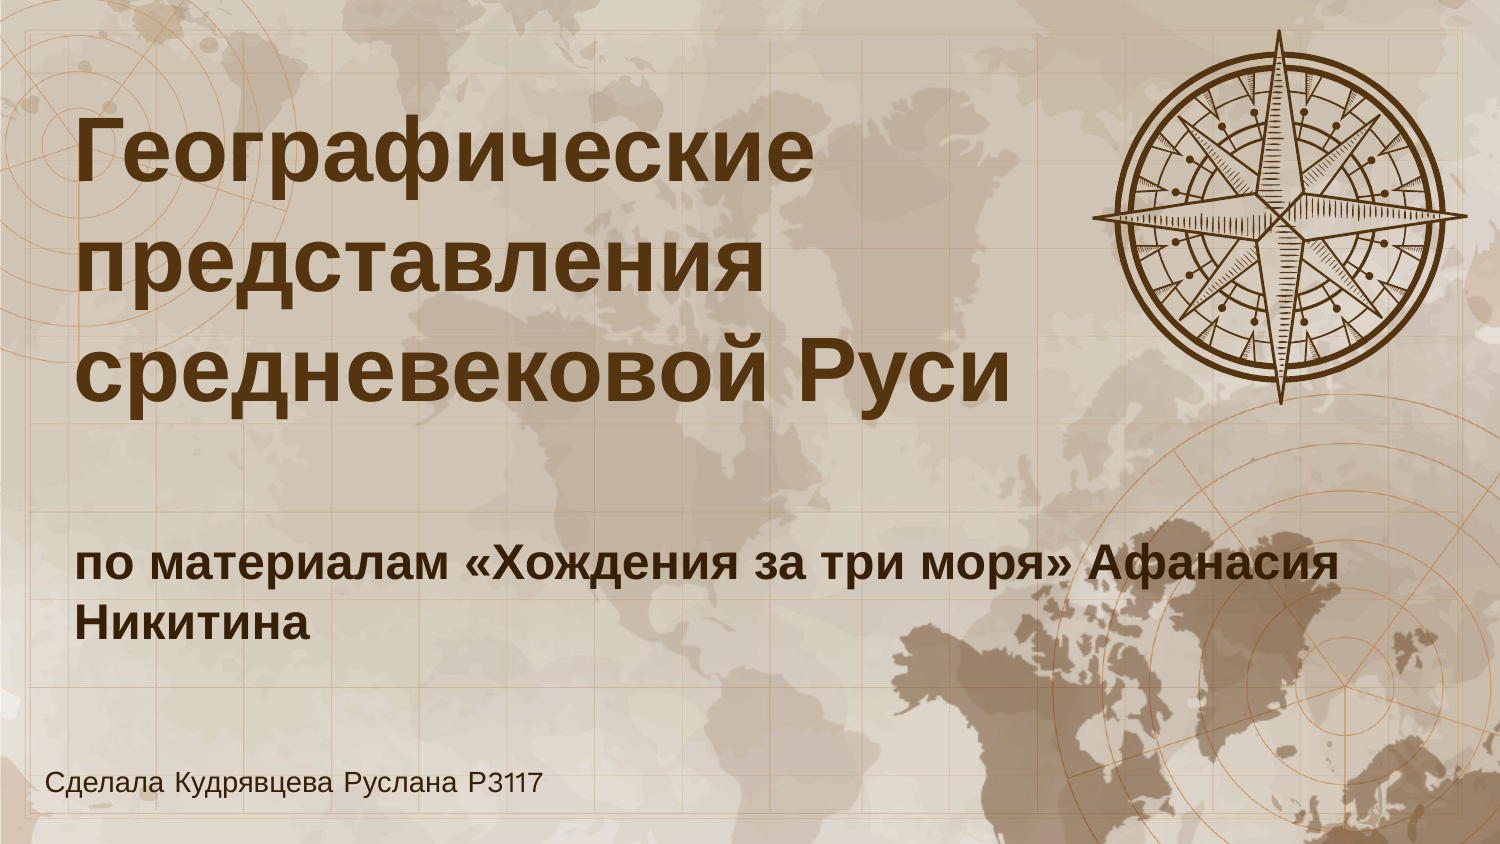

Географические представления средневековой Руси
по материалам «Хождения за три моря» Афанасия Никитина
# Сделала Кудрявцева Руслана Р3117